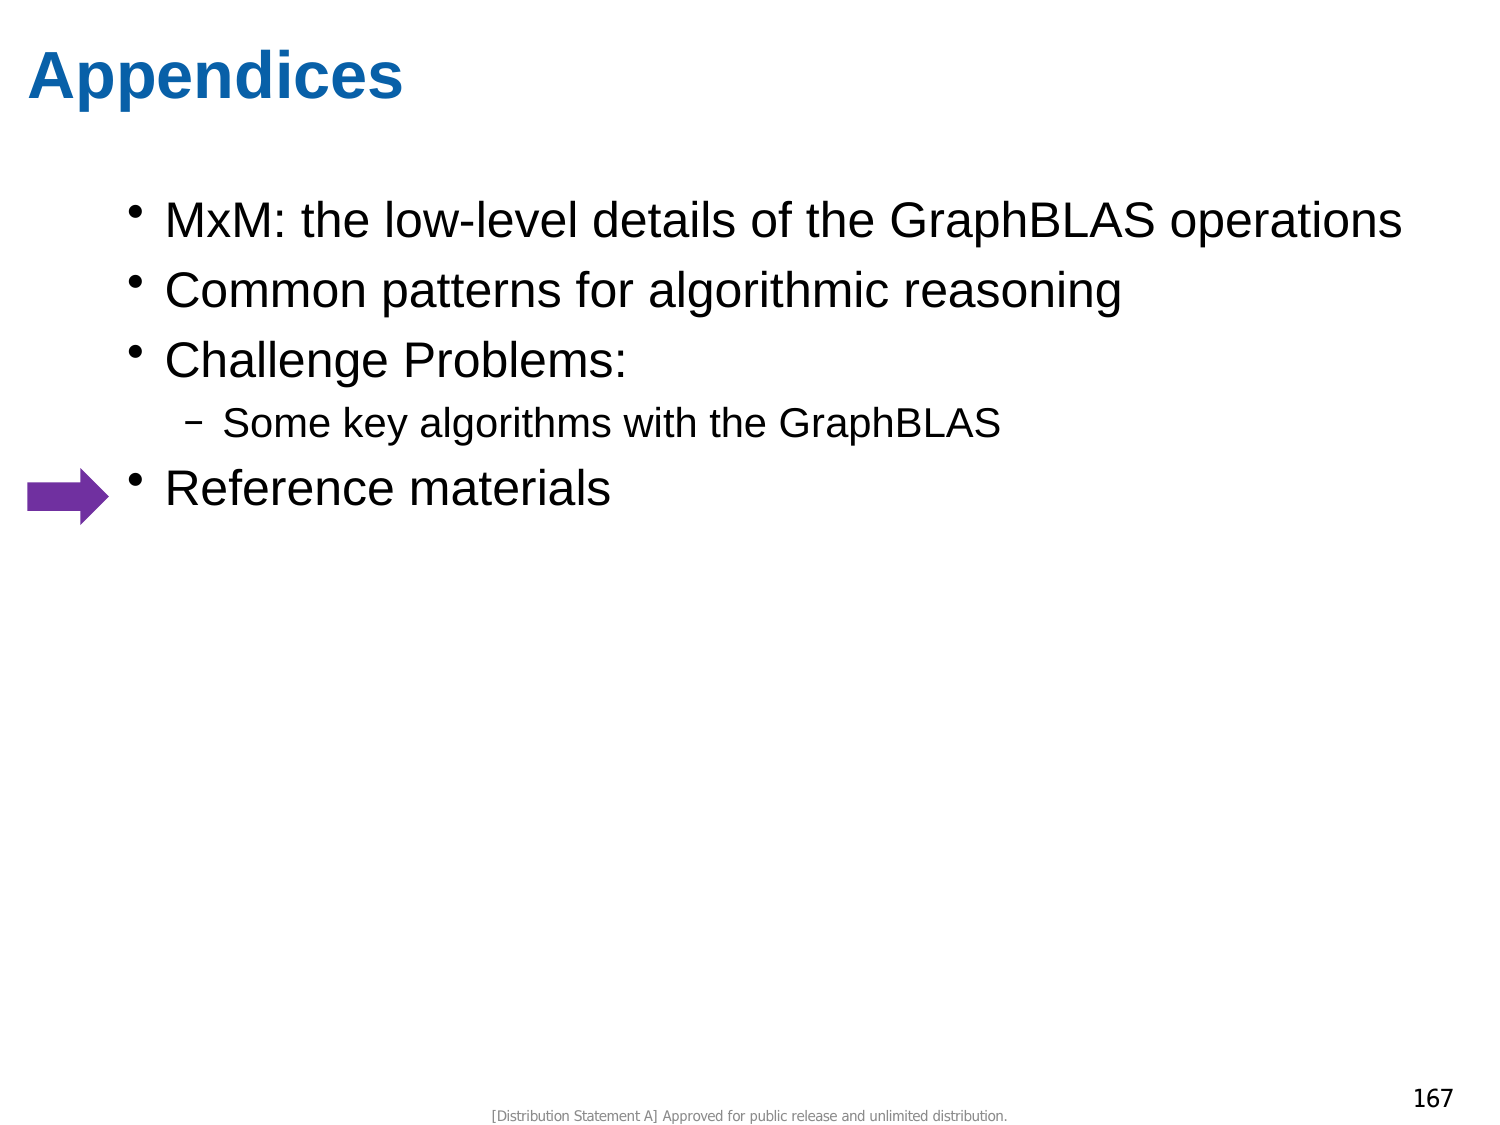

# Appendices
MxM: the low-level details of the GraphBLAS operations
Common patterns for algorithmic reasoning
Challenge Problems:
Some key algorithms with the GraphBLAS
Reference materials

167